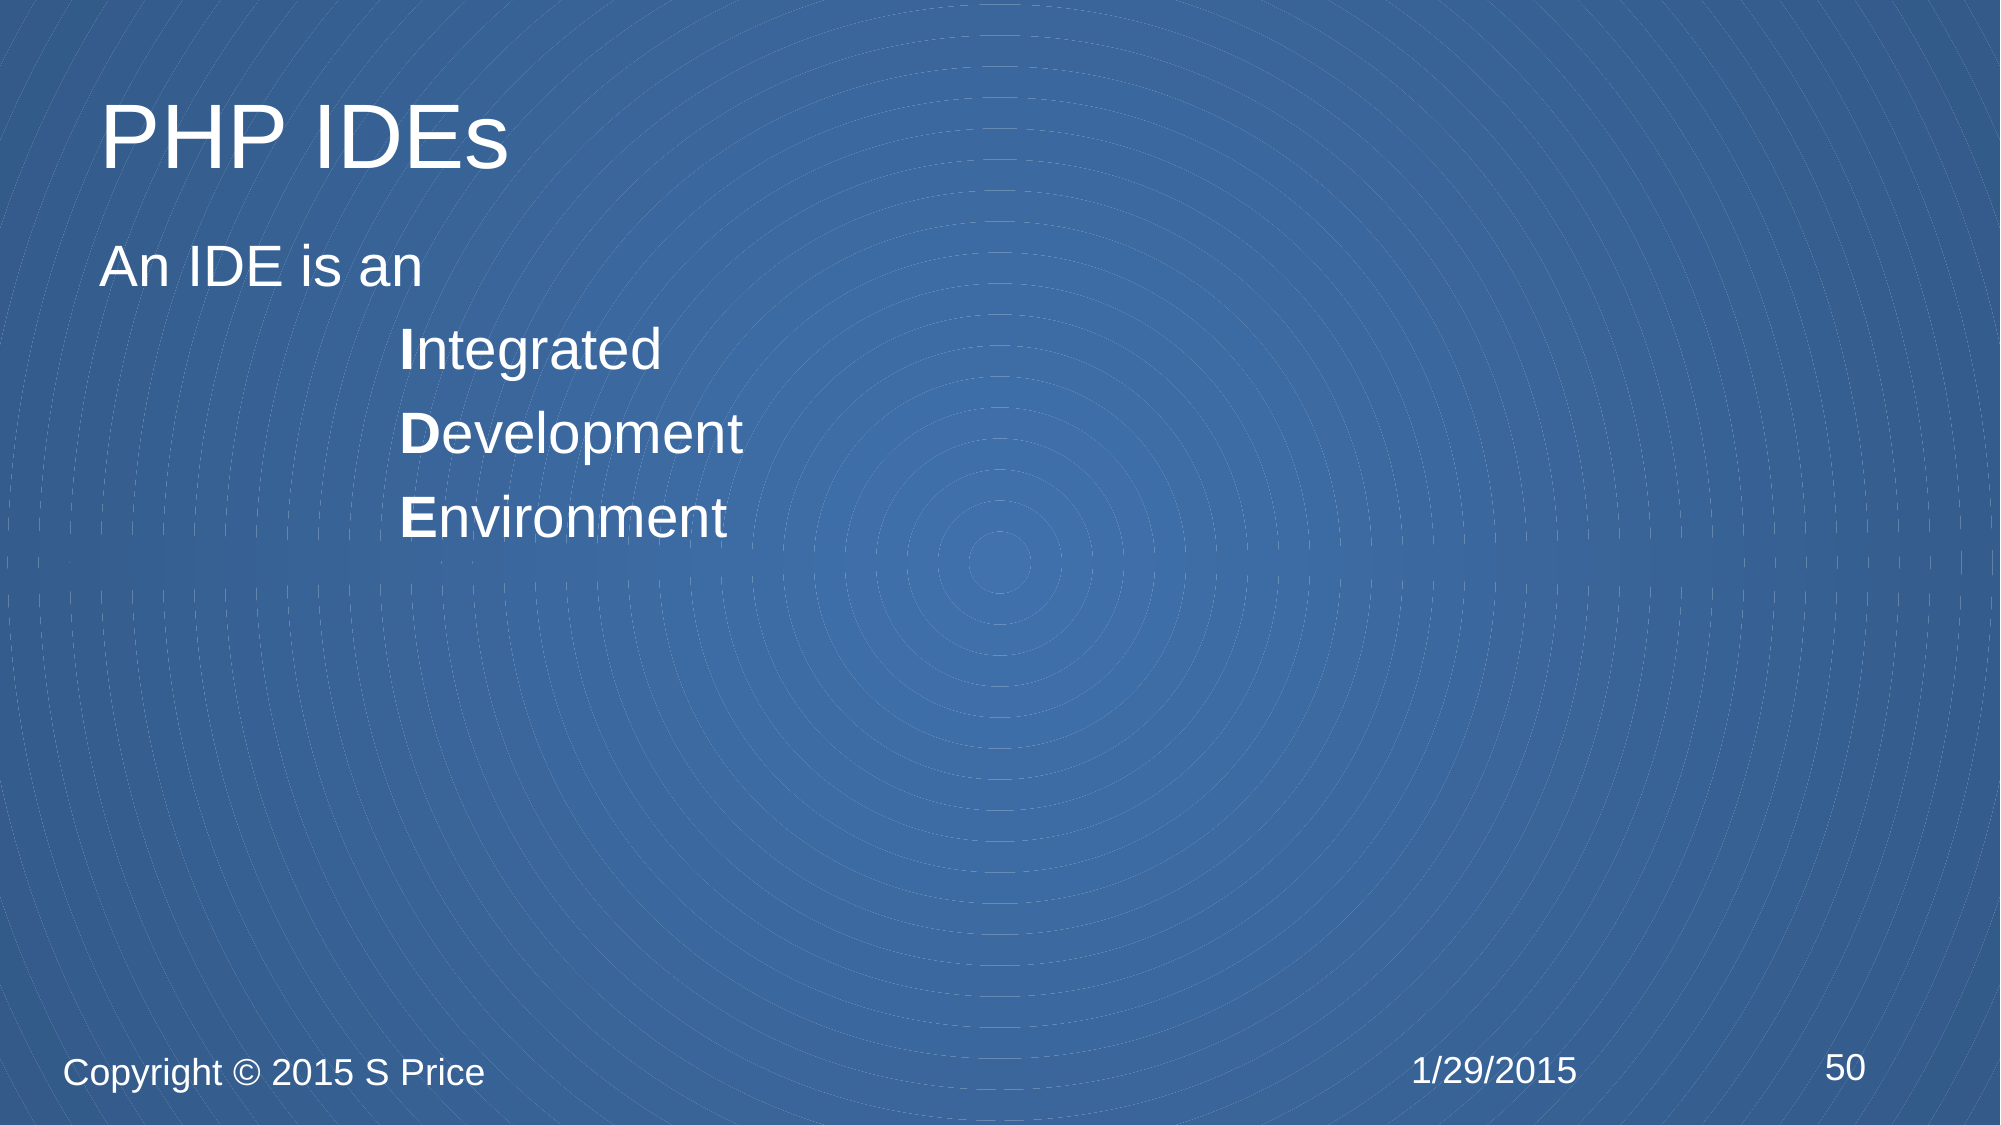

# PHP IDEs
An IDE is an
		Integrated
		Development
		Environment
50
1/29/2015
Copyright © 2015 S Price